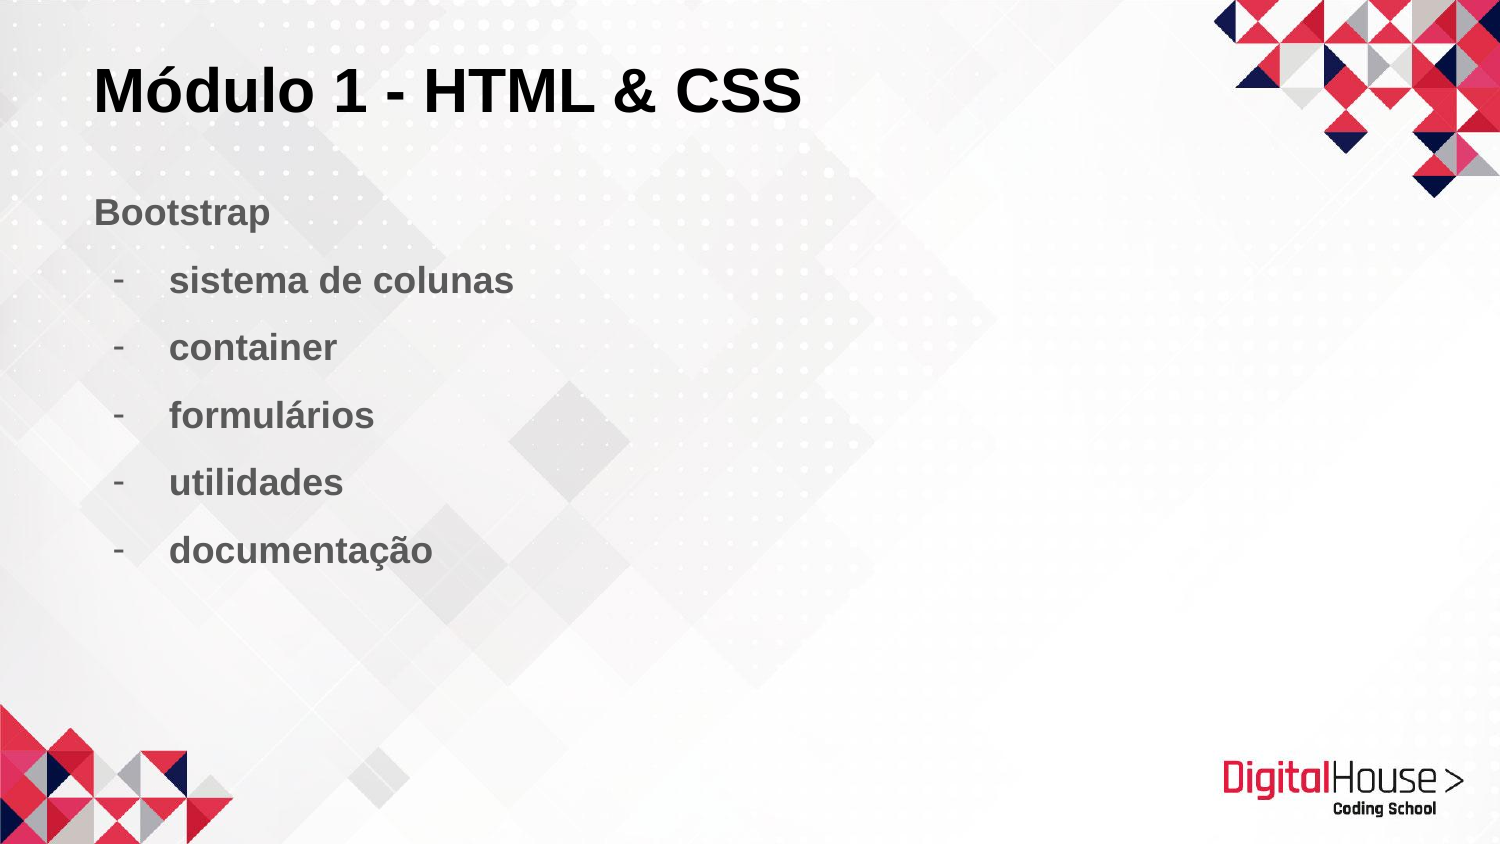

Módulo 1 - HTML & CSS
Bootstrap
sistema de colunas
container
formulários
utilidades
documentação